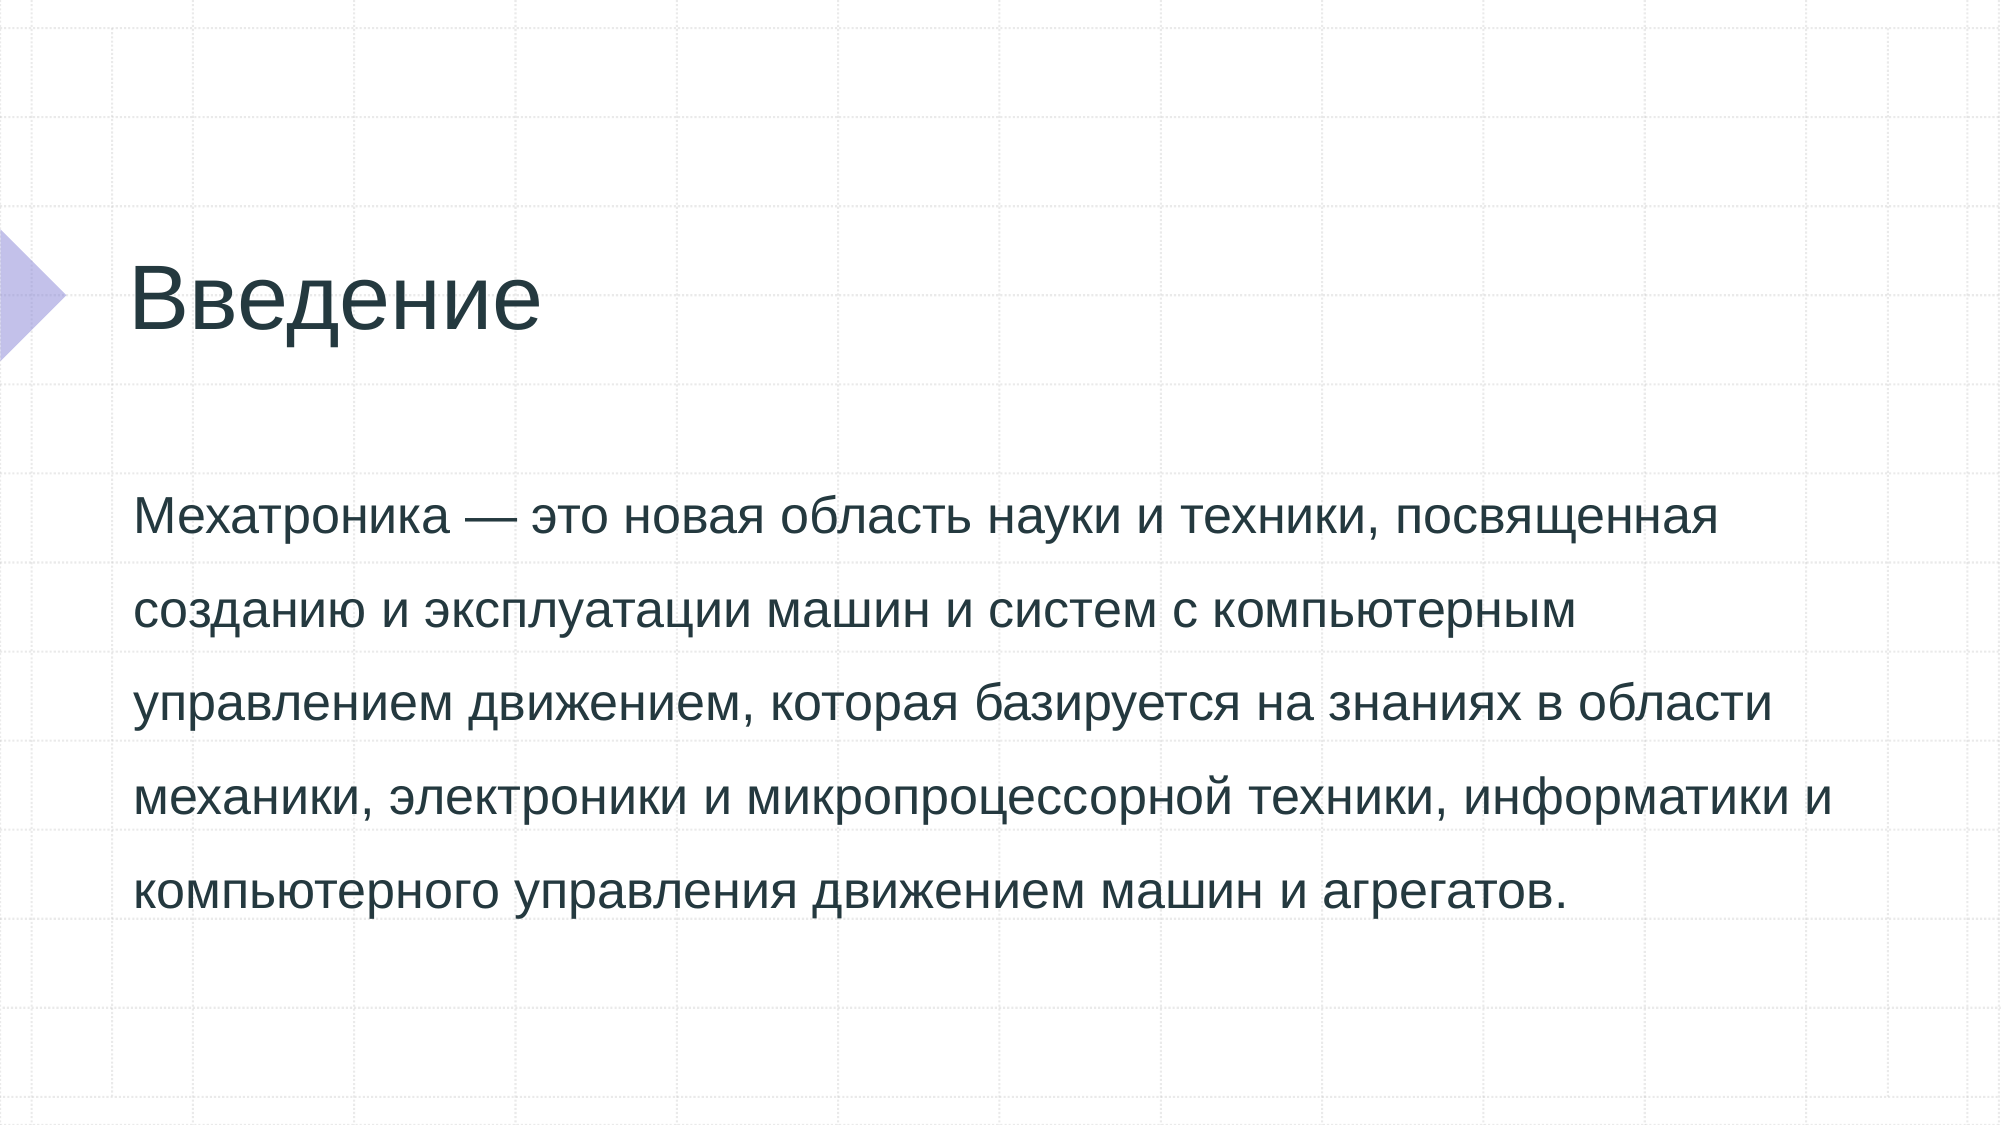

# Введение
Мехатроника — это новая область науки и техники, посвященная созданию и эксплуатации машин и систем с компьютерным управлением движением, которая базируется на знаниях в области механики, электроники и микропроцессорной техники, информатики и компьютерного управления движением машин и агрегатов.